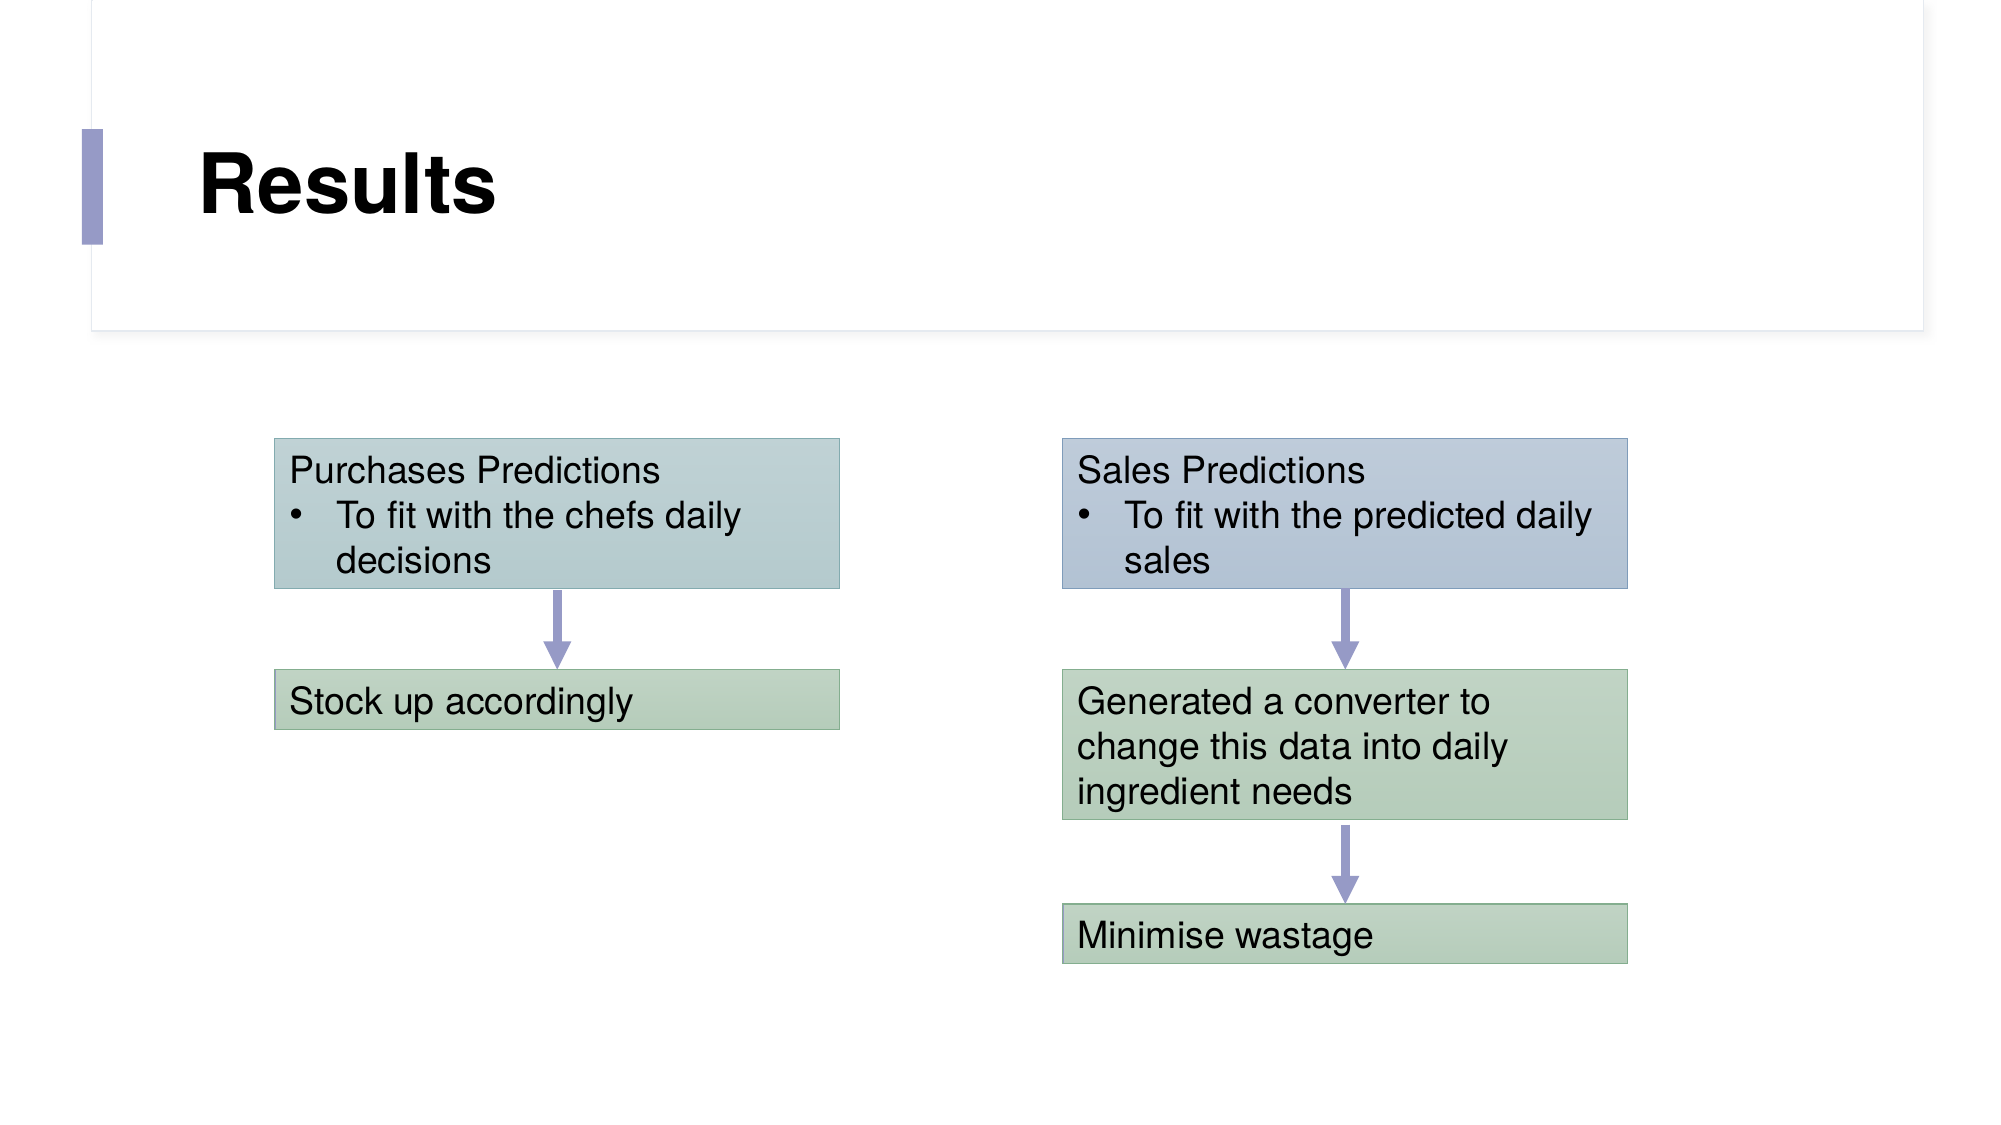

# Results
Purchases Predictions
To fit with the chefs daily decisions
Sales Predictions
To fit with the predicted daily sales
Stock up accordingly
Generated a converter to change this data into daily ingredient needs
Minimise wastage